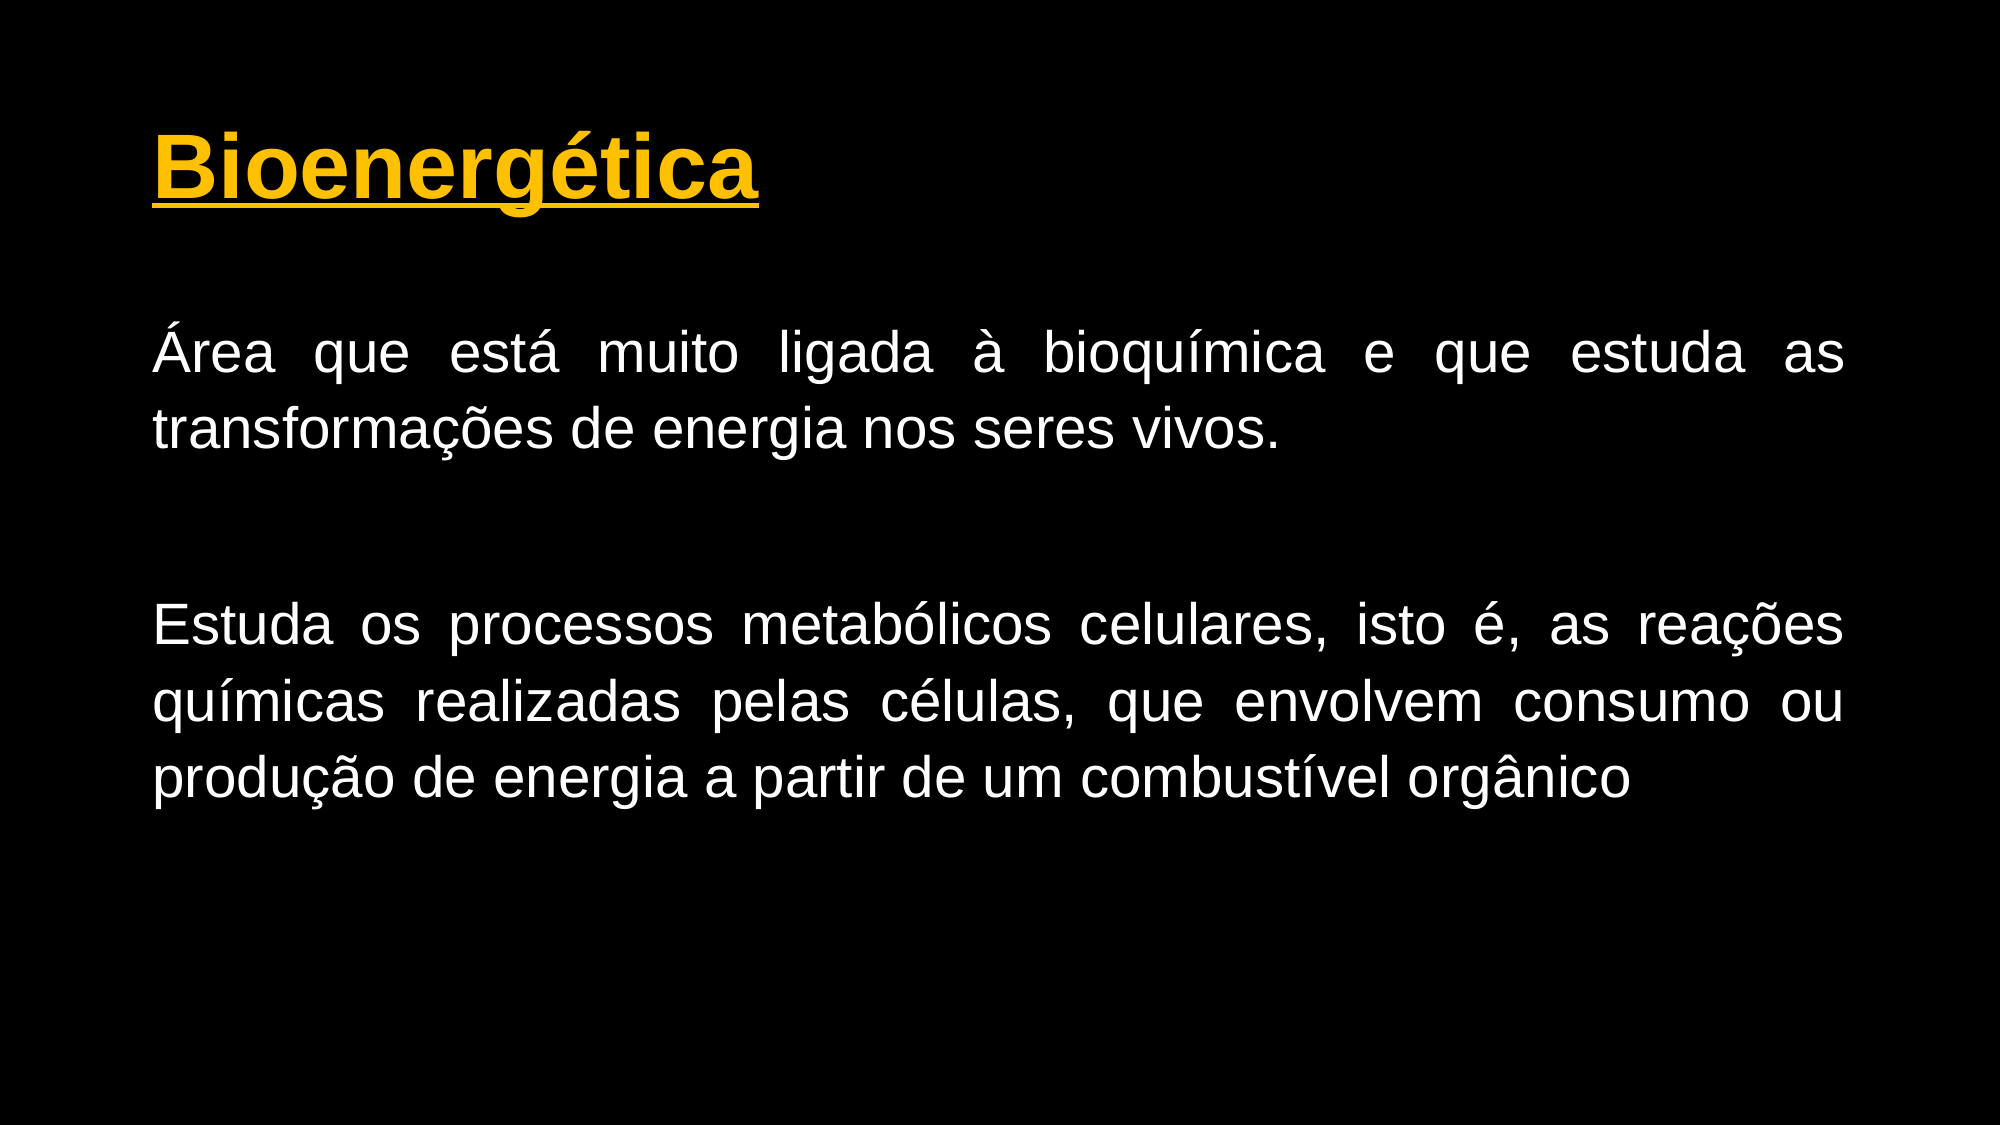

# Bioenergética
Área que está muito ligada à bioquímica e que estuda as transformações de energia nos seres vivos.

Estuda os processos metabólicos celulares, isto é, as reações químicas realizadas pelas células, que envolvem consumo ou produção de energia a partir de um combustível orgânico